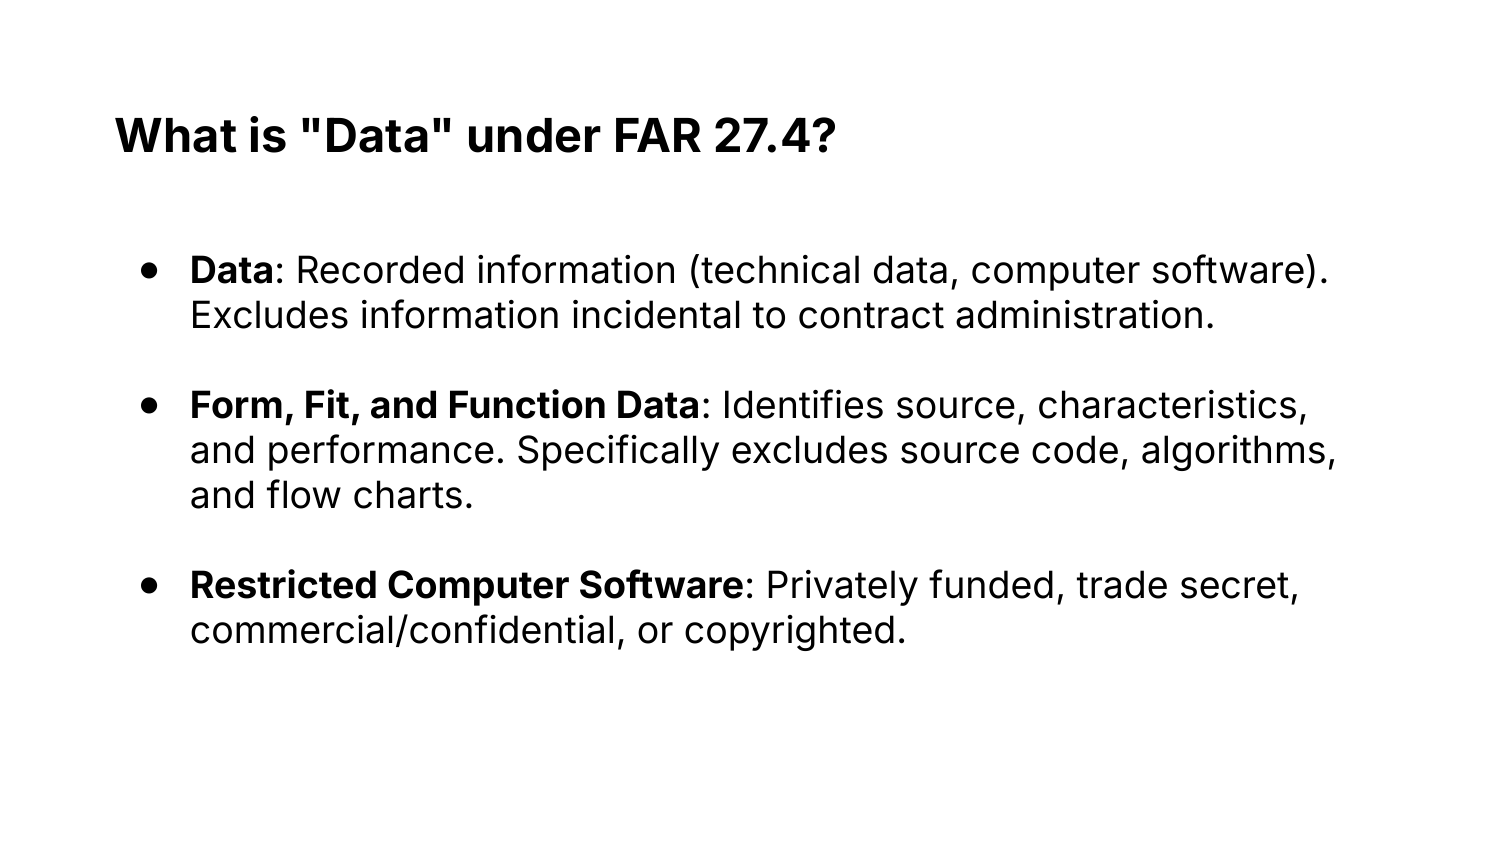

What is "Data" under FAR 27.4?
Data: Recorded information (technical data, computer software). Excludes information incidental to contract administration.

Form, Fit, and Function Data: Identifies source, characteristics, and performance. Specifically excludes source code, algorithms, and flow charts.

Restricted Computer Software: Privately funded, trade secret, commercial/confidential, or copyrighted.